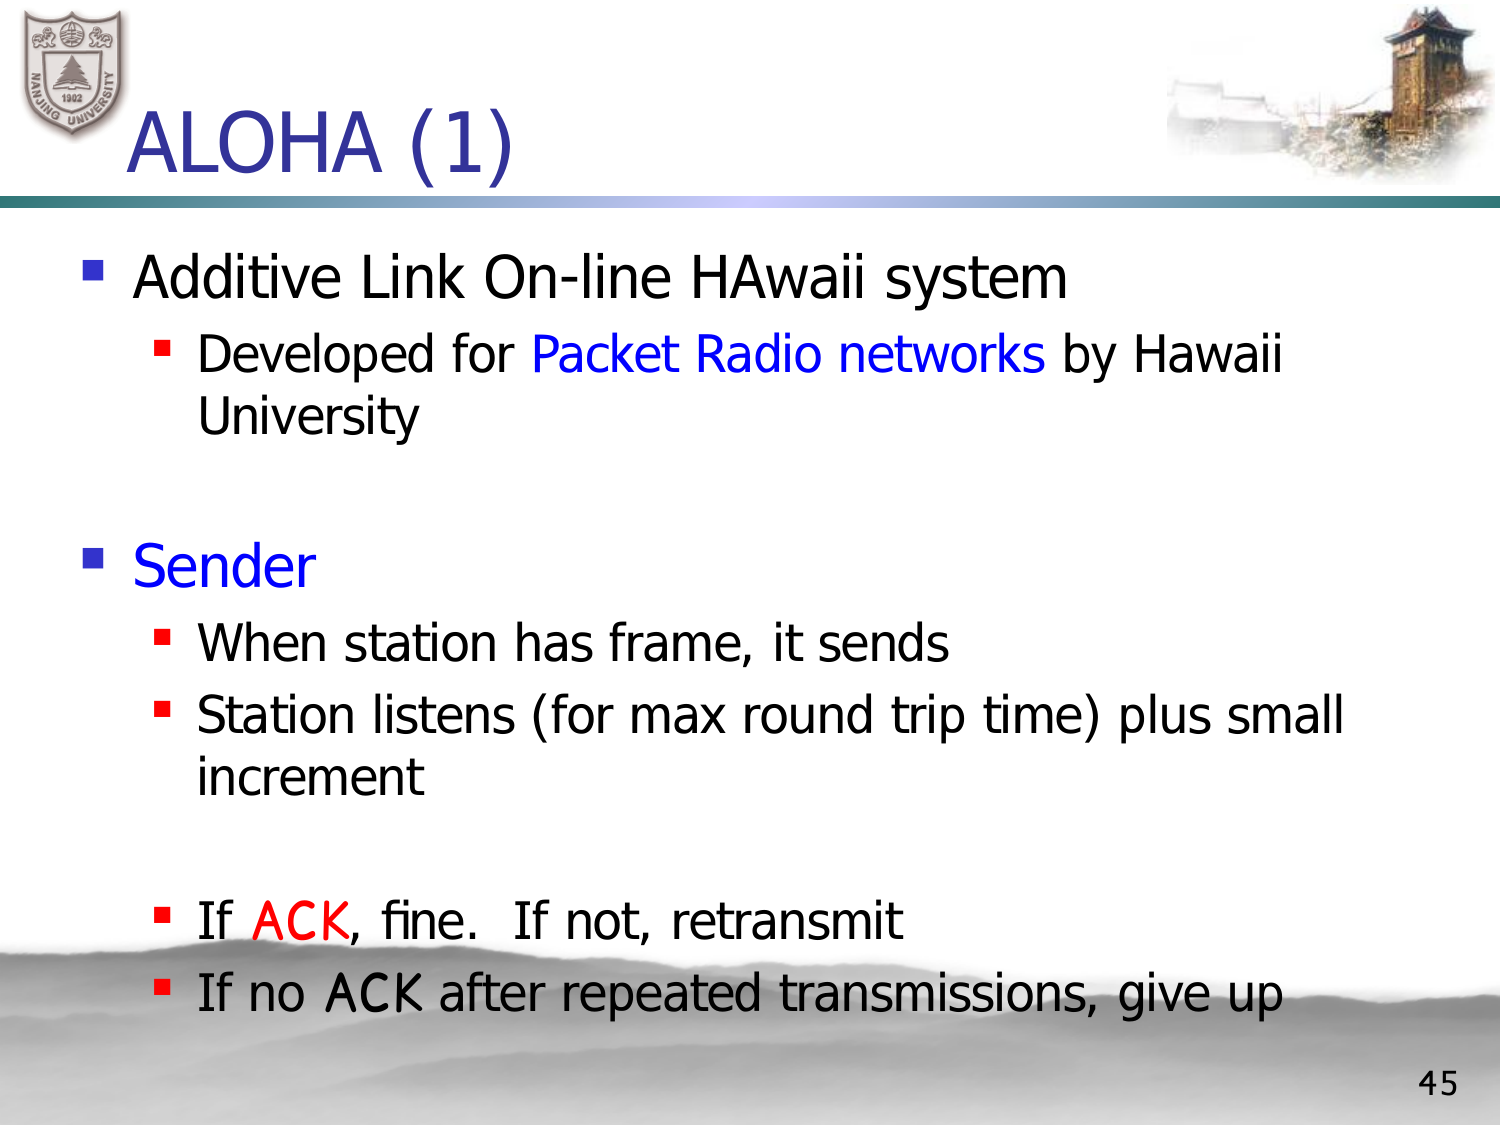

# ALOHA (1)
Additive Link On-line HAwaii system
Developed for Packet Radio networks by Hawaii University

Sender
When station has frame, it sends
Station listens (for max round trip time) plus small increment

If ACK, fine.  If not, retransmit
If no ACK after repeated transmissions, give up
45